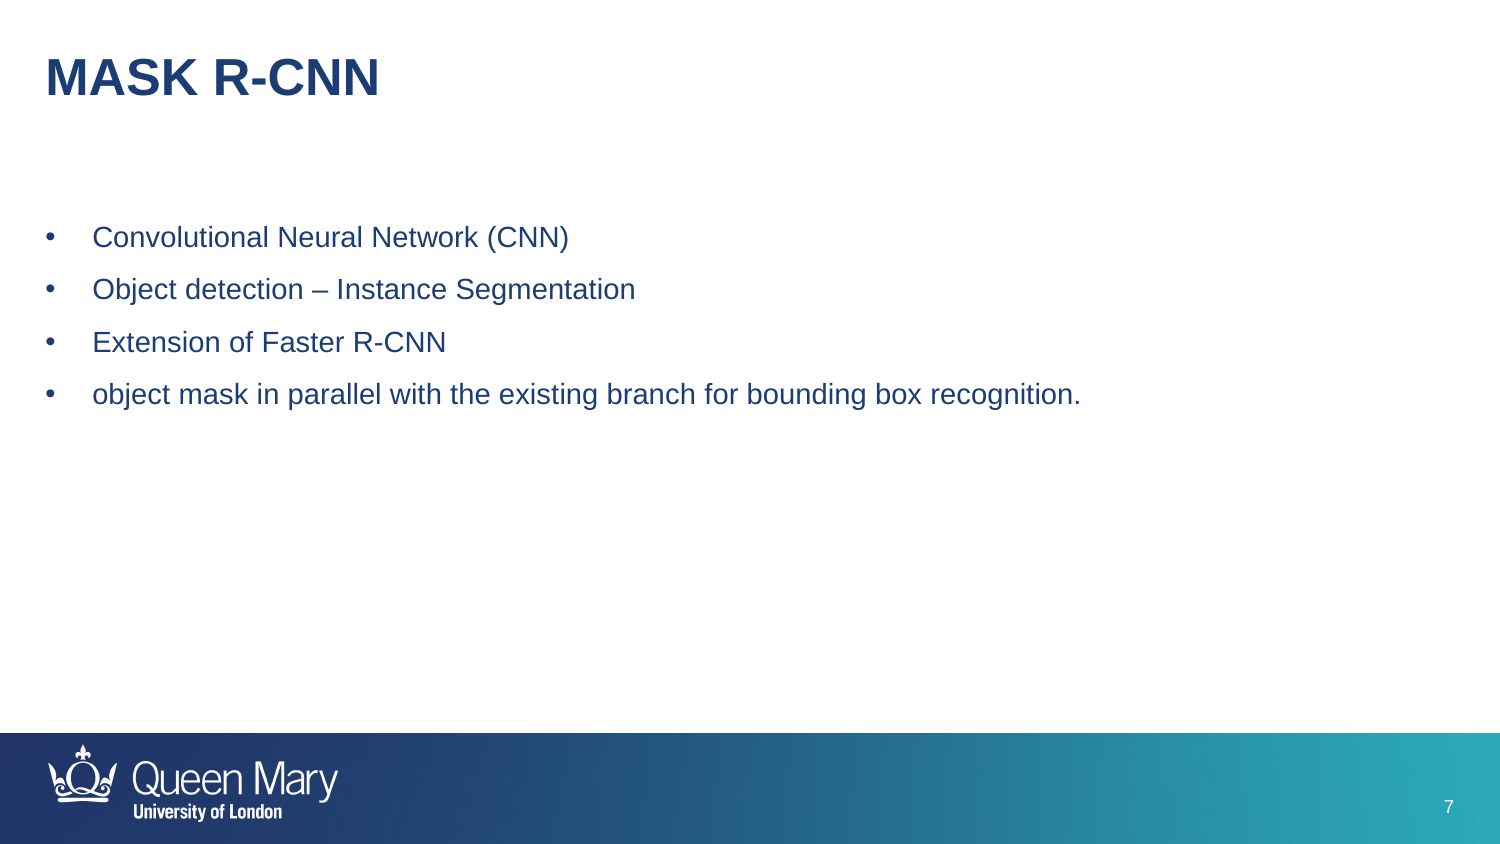

MASK R-CNN
Convolutional Neural Network (CNN)
Object detection – Instance Segmentation
Extension of Faster R-CNN
object mask in parallel with the existing branch for bounding box recognition.